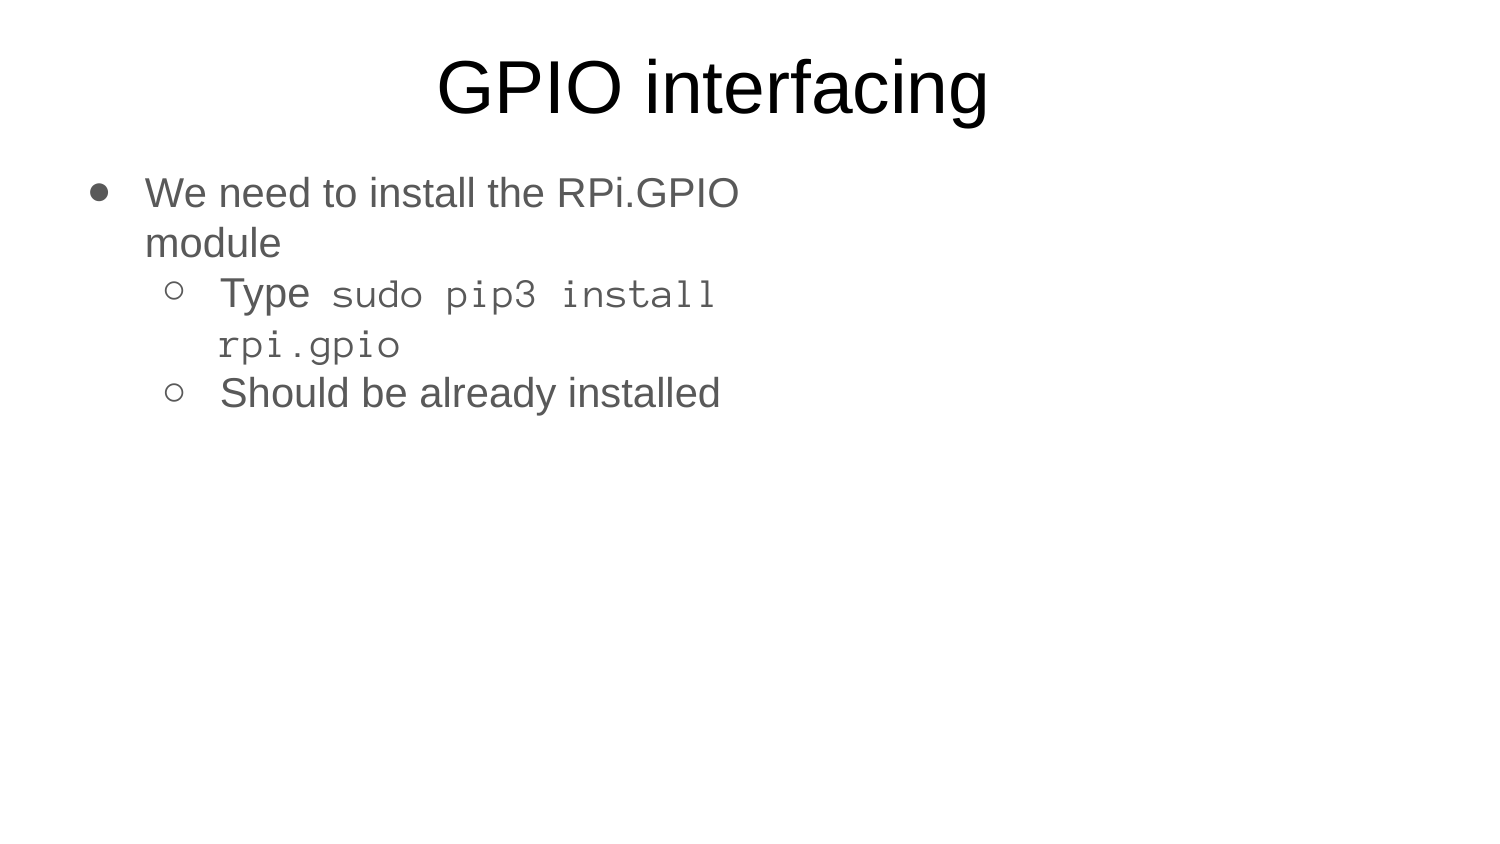

GPIO interfacing

We need to install the RPi.GPIO module
Type sudo pip3 install rpi.gpio
Should be already installed